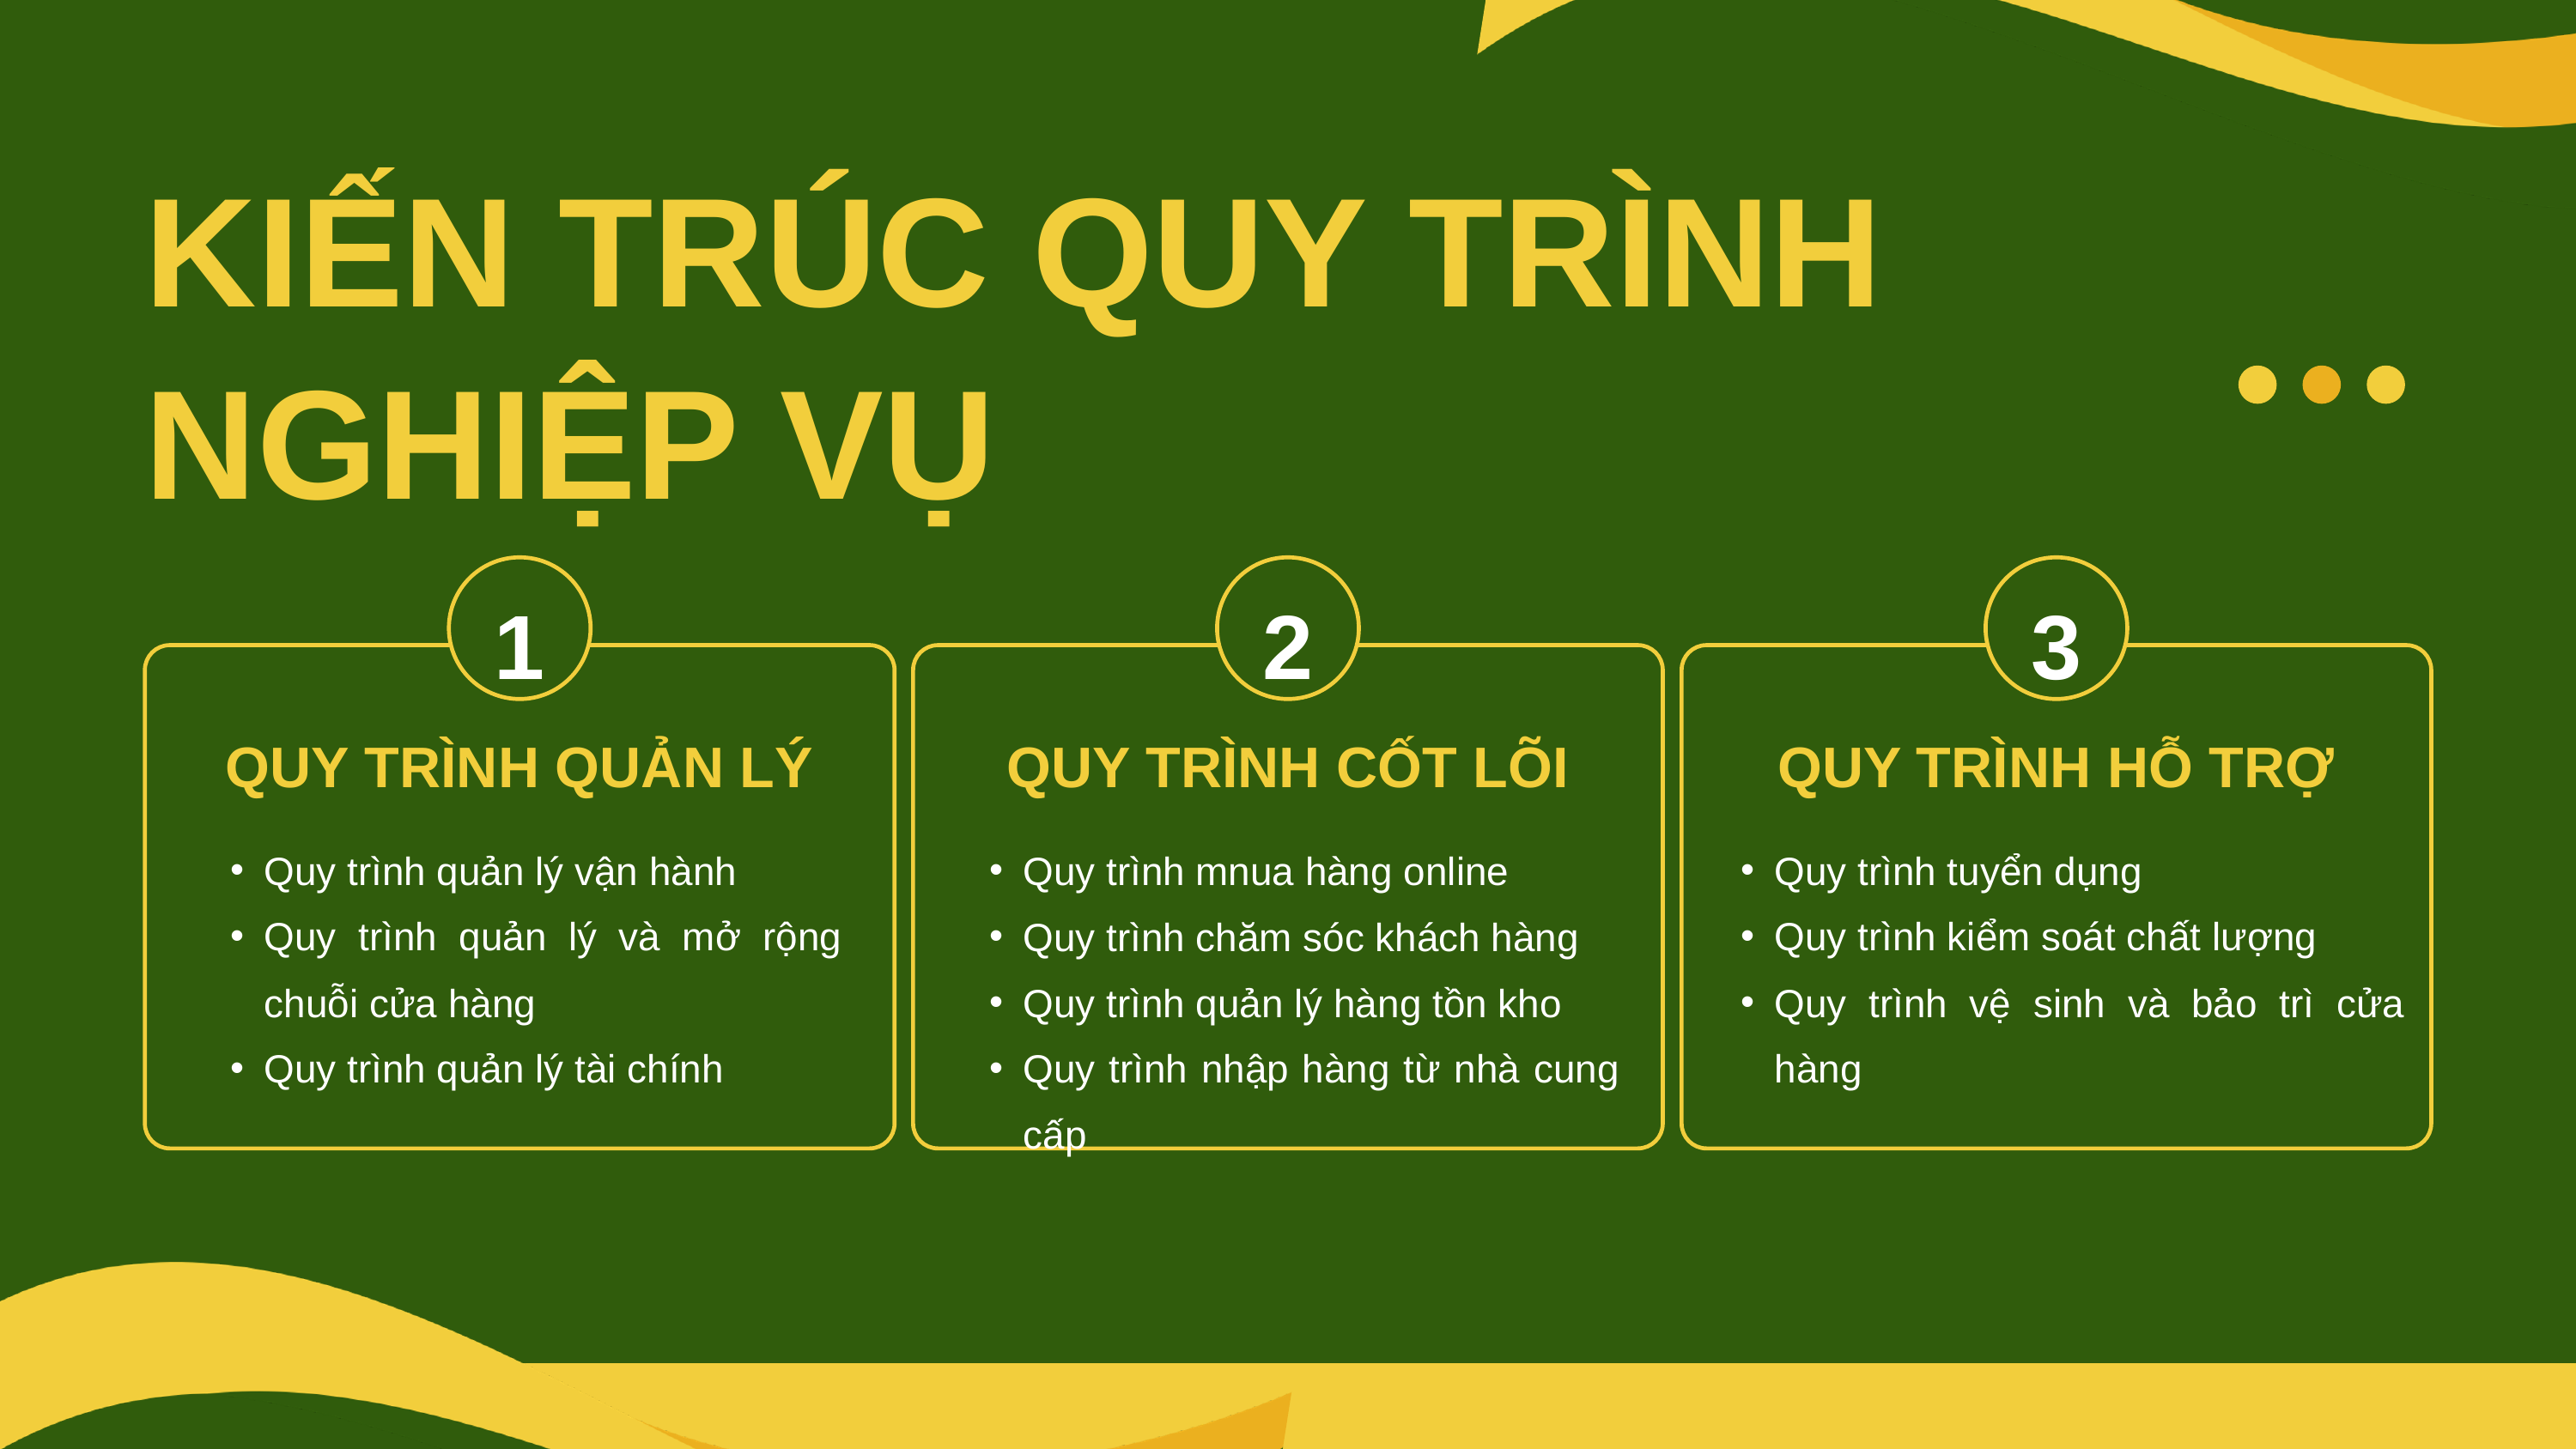

KIẾN TRÚC QUY TRÌNH NGHIỆP VỤ

1
2
3

QUY TRÌNH QUẢN LÝ
QUY TRÌNH CỐT LÕI
QUY TRÌNH HỖ TRỢ
Quy trình quản lý vận hành
Quy trình quản lý và mở rộng chuỗi cửa hàng
Quy trình quản lý tài chính
Quy trình mnua hàng online
Quy trình chăm sóc khách hàng
Quy trình quản lý hàng tồn kho
Quy trình nhập hàng từ nhà cung cấp
Quy trình tuyển dụng
Quy trình kiểm soát chất lượng
Quy trình vệ sinh và bảo trì cửa hàng